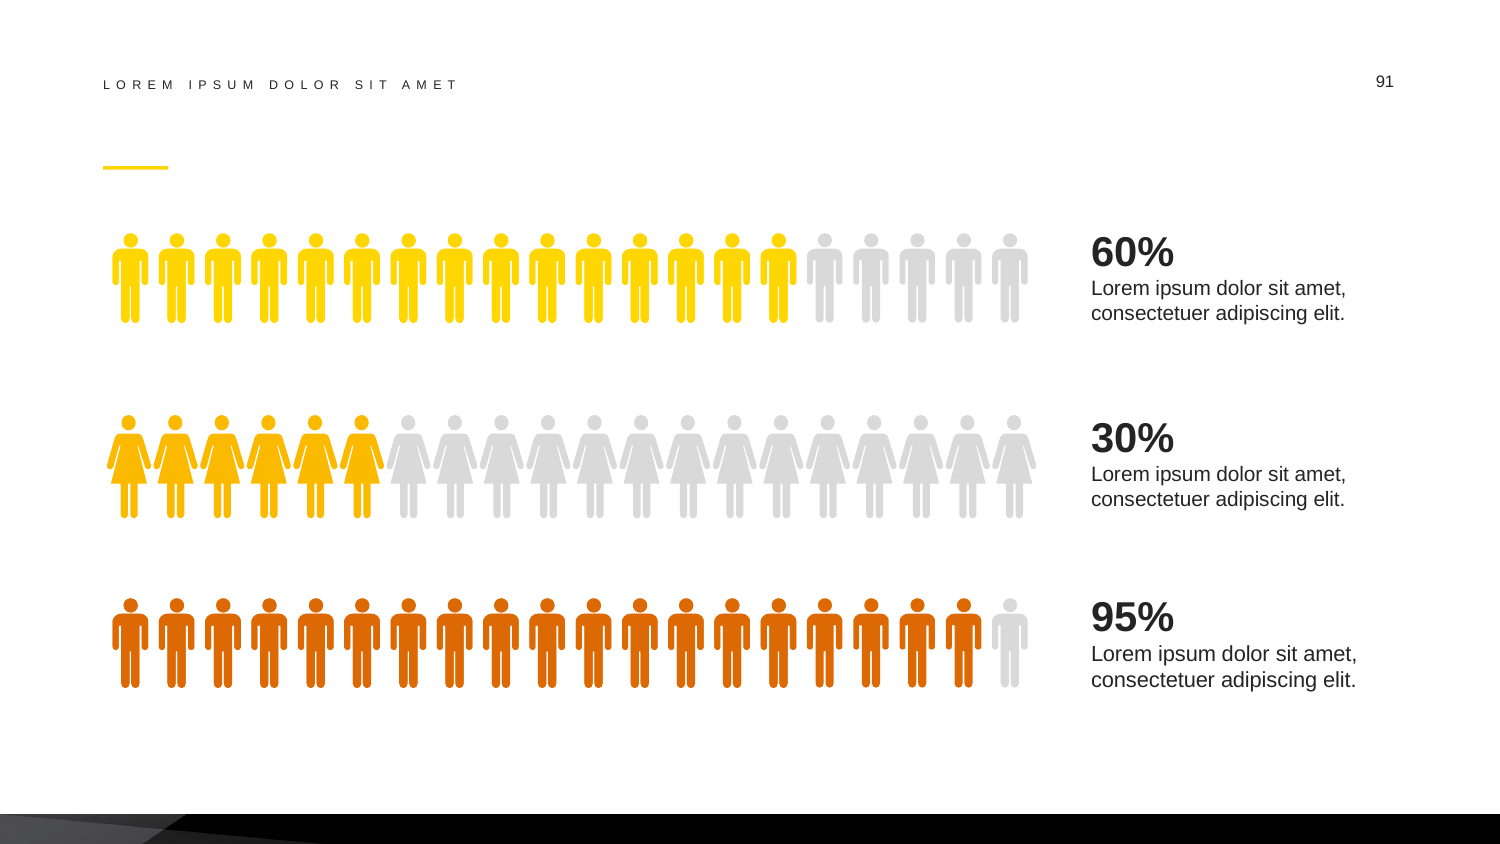

91
LOREM IPSUM DOLOR SIT AMET
#
60%
Lorem ipsum dolor sit amet, consectetuer adipiscing elit.

30%
Lorem ipsum dolor sit amet, consectetuer adipiscing elit.

95%
Lorem ipsum dolor sit amet, consectetuer adipiscing elit.